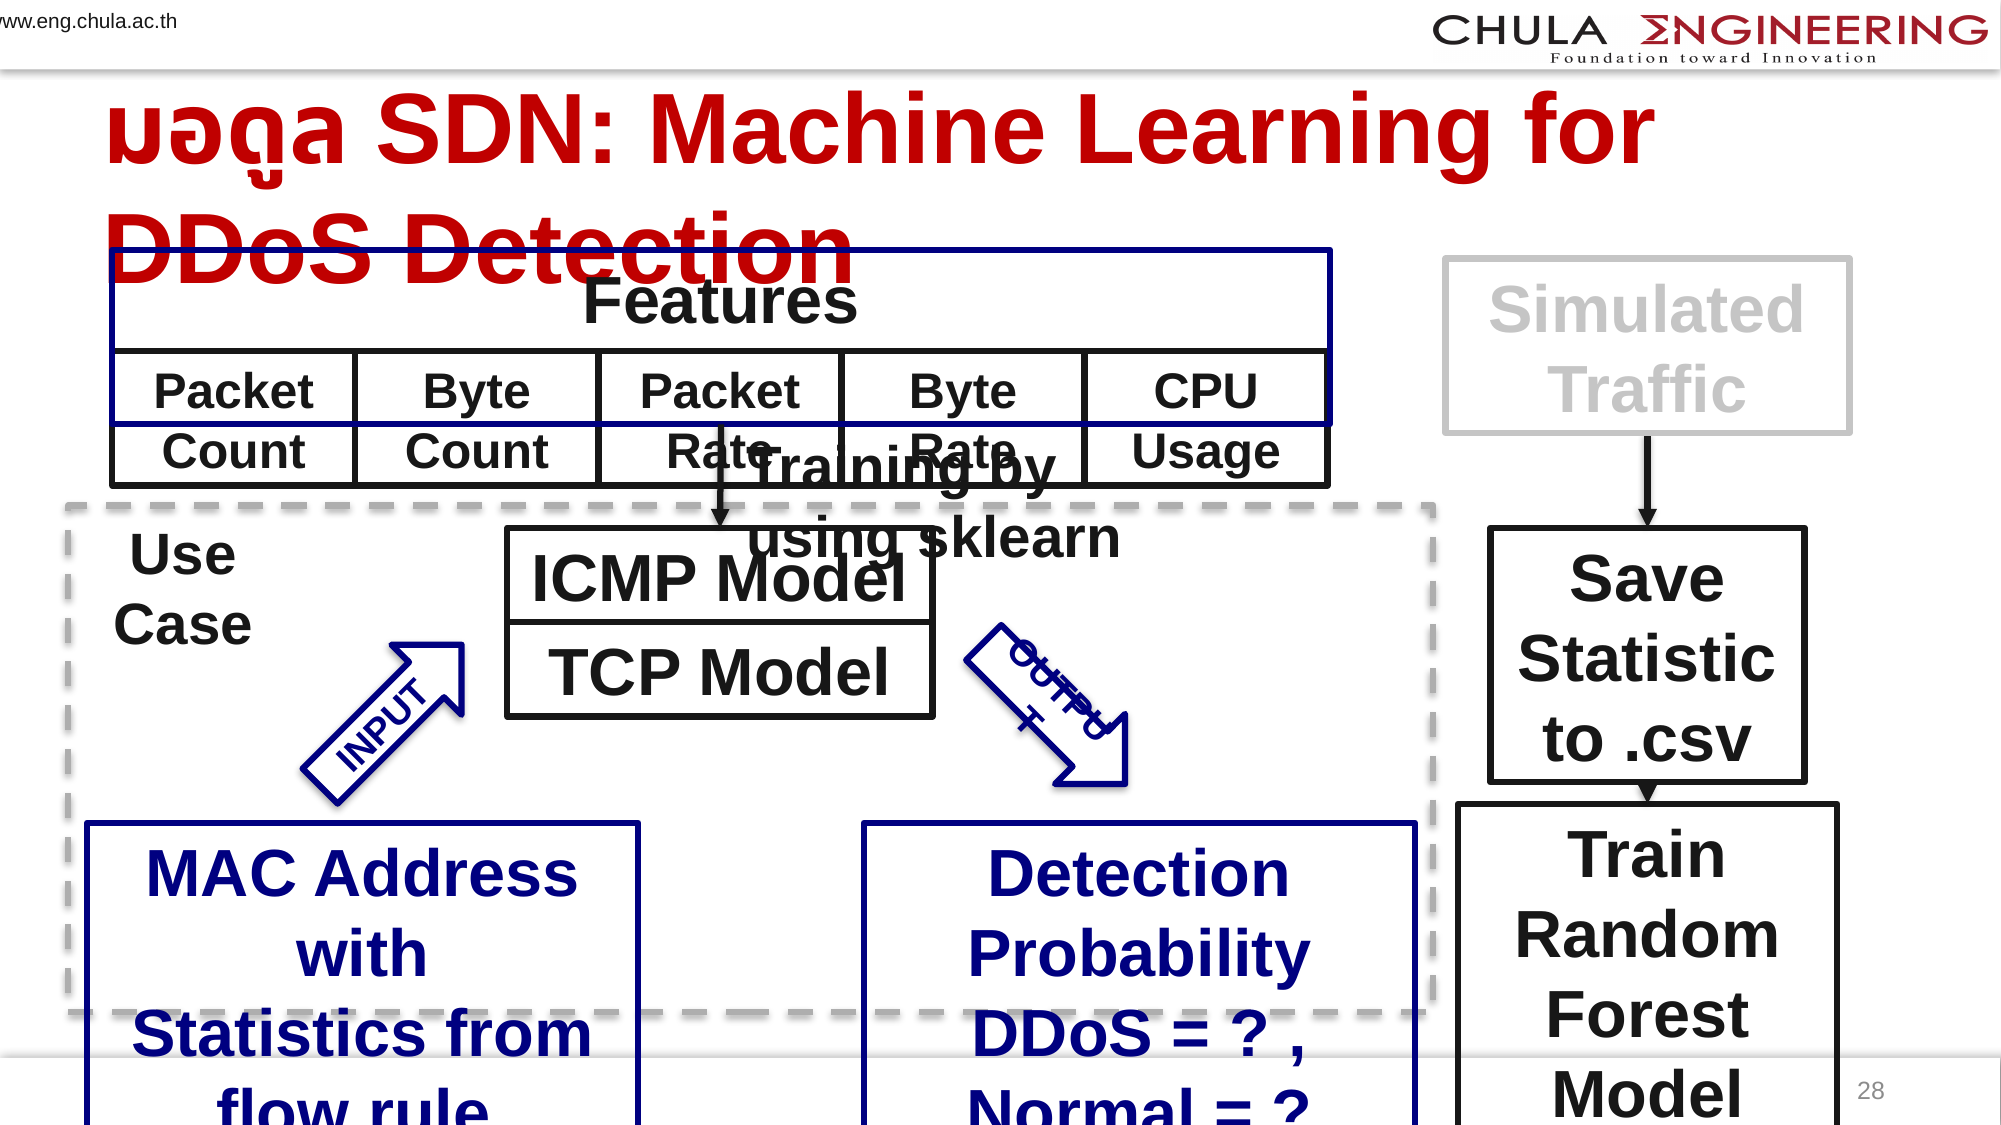

# มอดูล SDN: Machine Learning for DDoS Detection
Features

Simulated Traffic
Packet Count
Byte Count
Packet Rate
Byte Rate
CPU Usage
Training by using sklearn

Use Case
ICMP Model
TCP Model
Save Statistic to .csv
OUTPUT
INPUT
Train Random Forest Model
MAC Address with
Statistics from flow rule
Detection Probability
DDoS = ? , Normal = ?
28